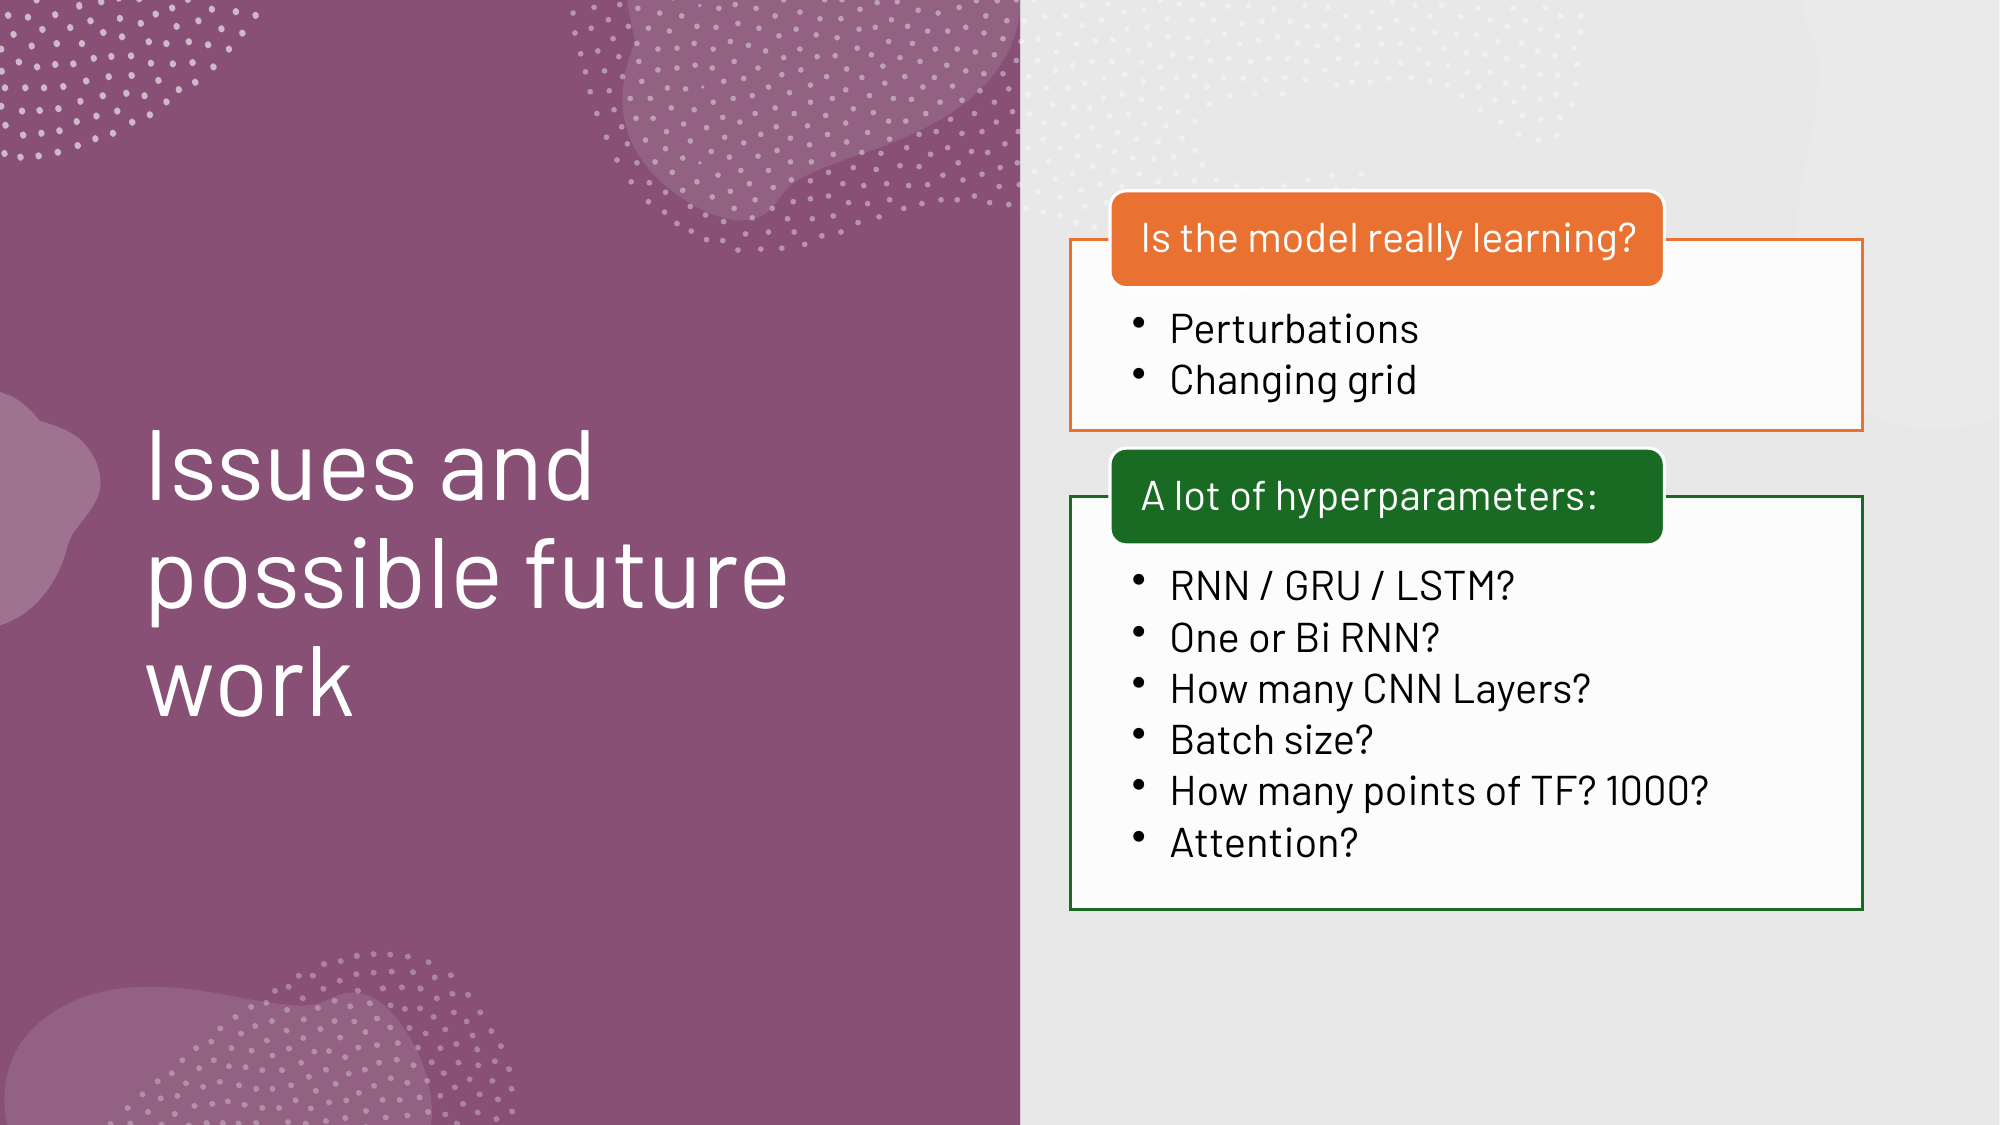

Perturbations
Changing grid
Is the model really learning?
RNN / GRU / LSTM?
One or Bi RNN?
How many CNN Layers?
Batch size?
How many points of TF? 1000?
Attention?
A lot of hyperparameters:
# Issues and possible future work